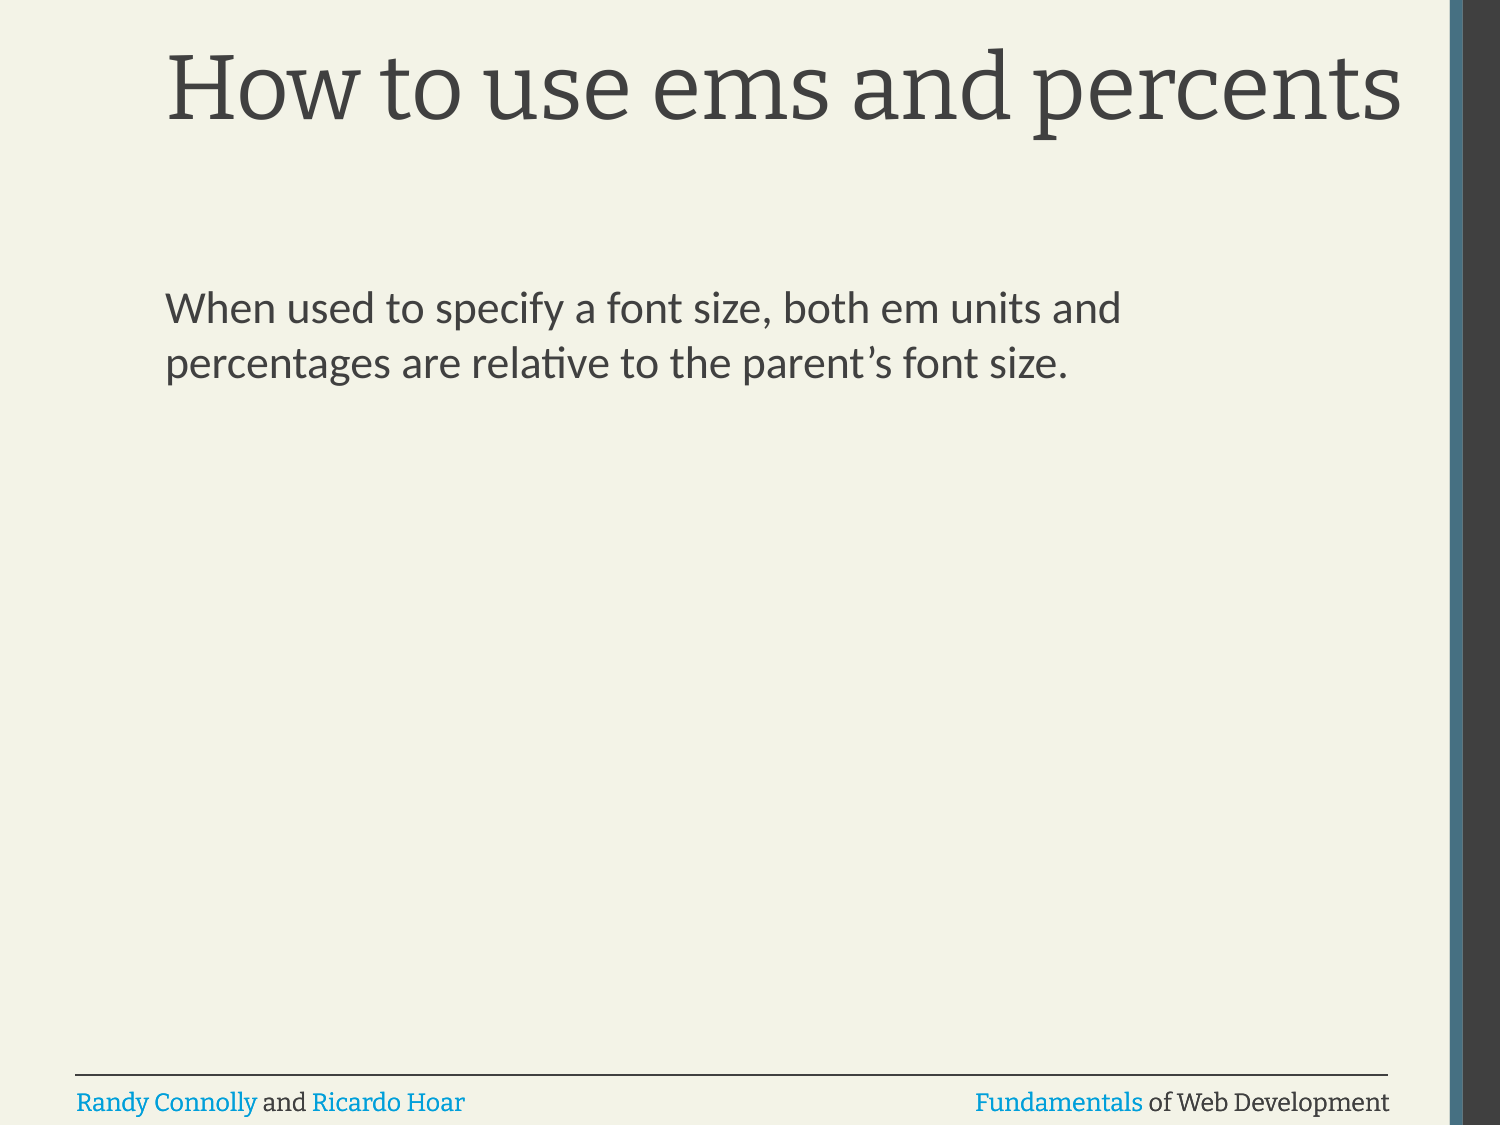

# How to use ems and percents

When used to specify a font size, both em units and percentages are relative to the parent’s font size.